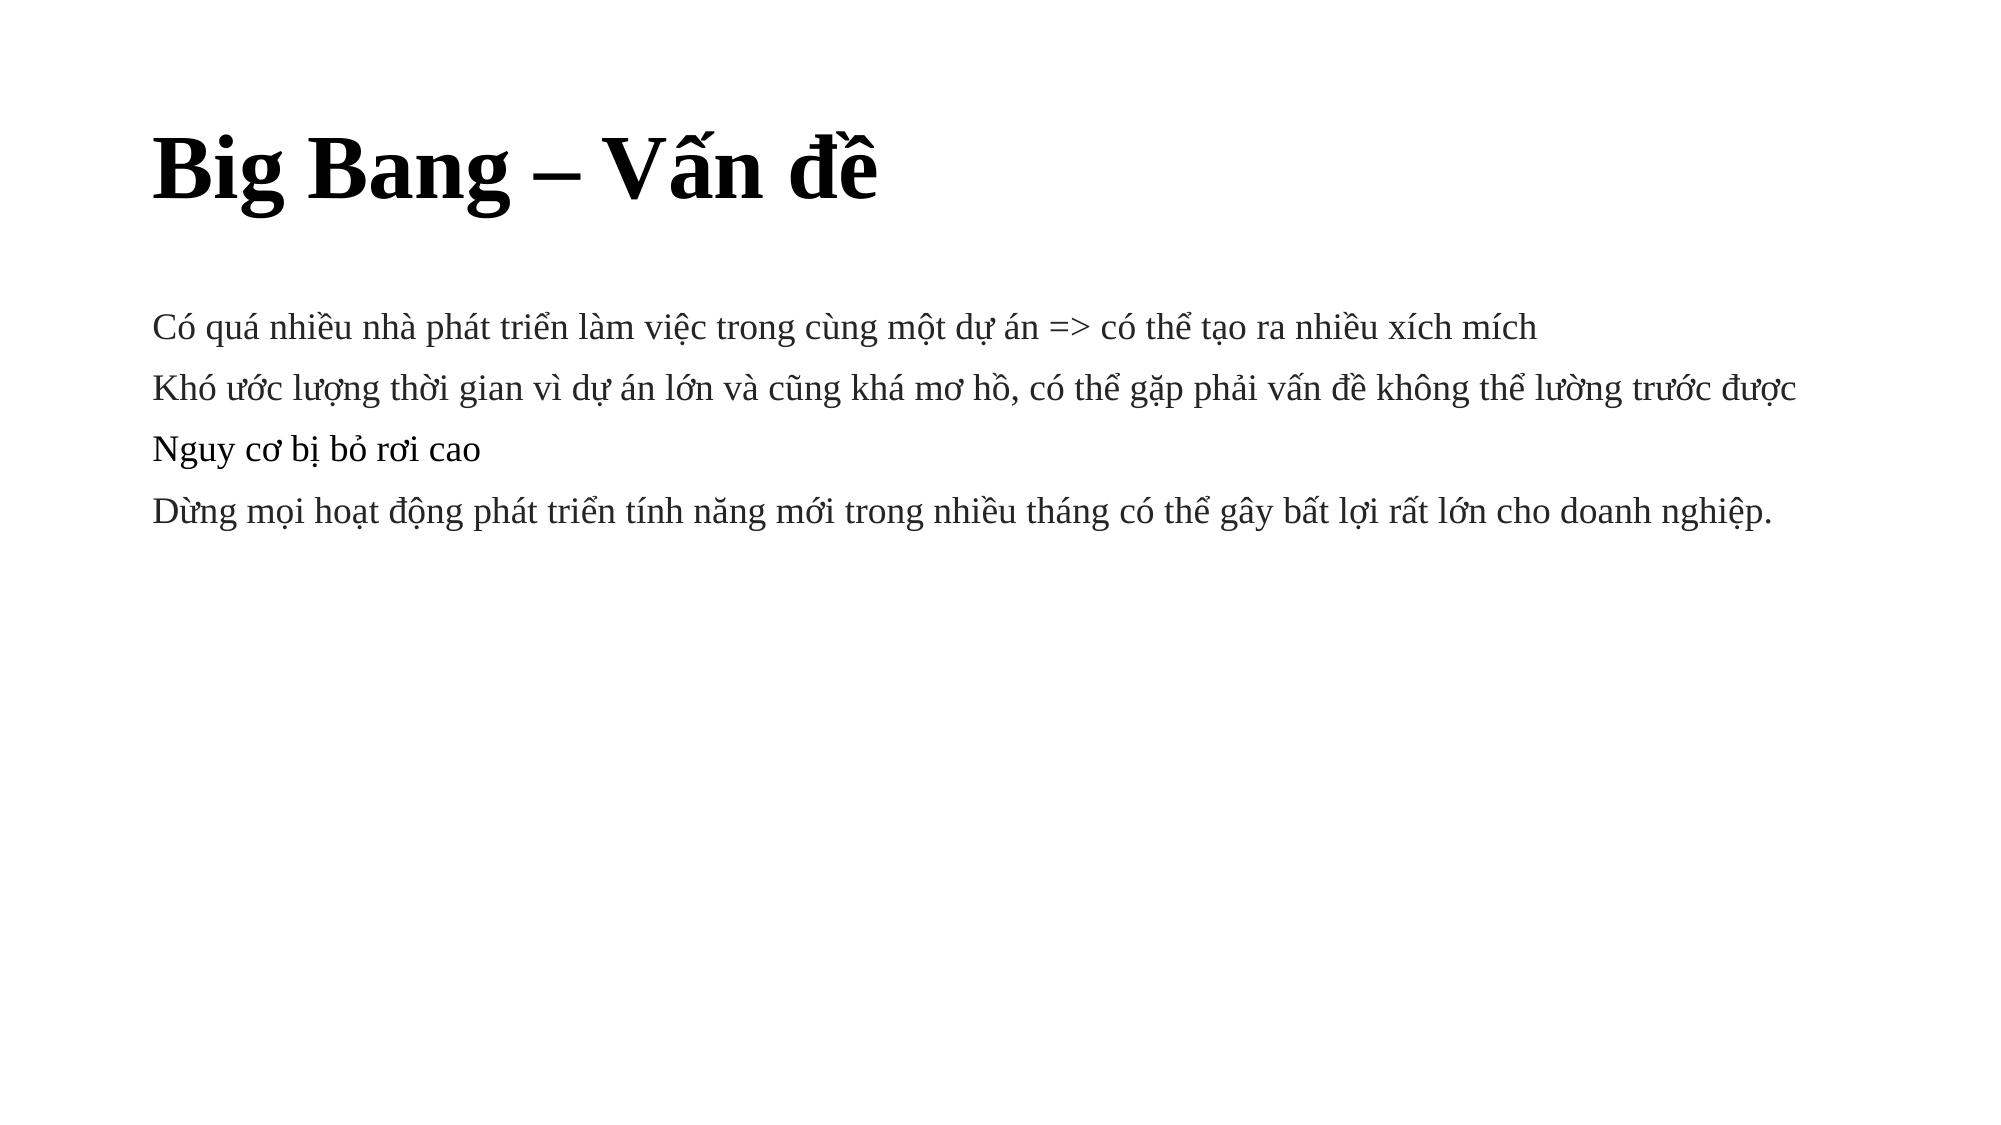

# Big Bang – Vấn đề
Có quá nhiều nhà phát triển làm việc trong cùng một dự án => có thể tạo ra nhiều xích mích
Khó ước lượng thời gian vì dự án lớn và cũng khá mơ hồ, có thể gặp phải vấn đề không thể lường trước được
Nguy cơ bị bỏ rơi cao
Dừng mọi hoạt động phát triển tính năng mới trong nhiều tháng có thể gây bất lợi rất lớn cho doanh nghiệp.